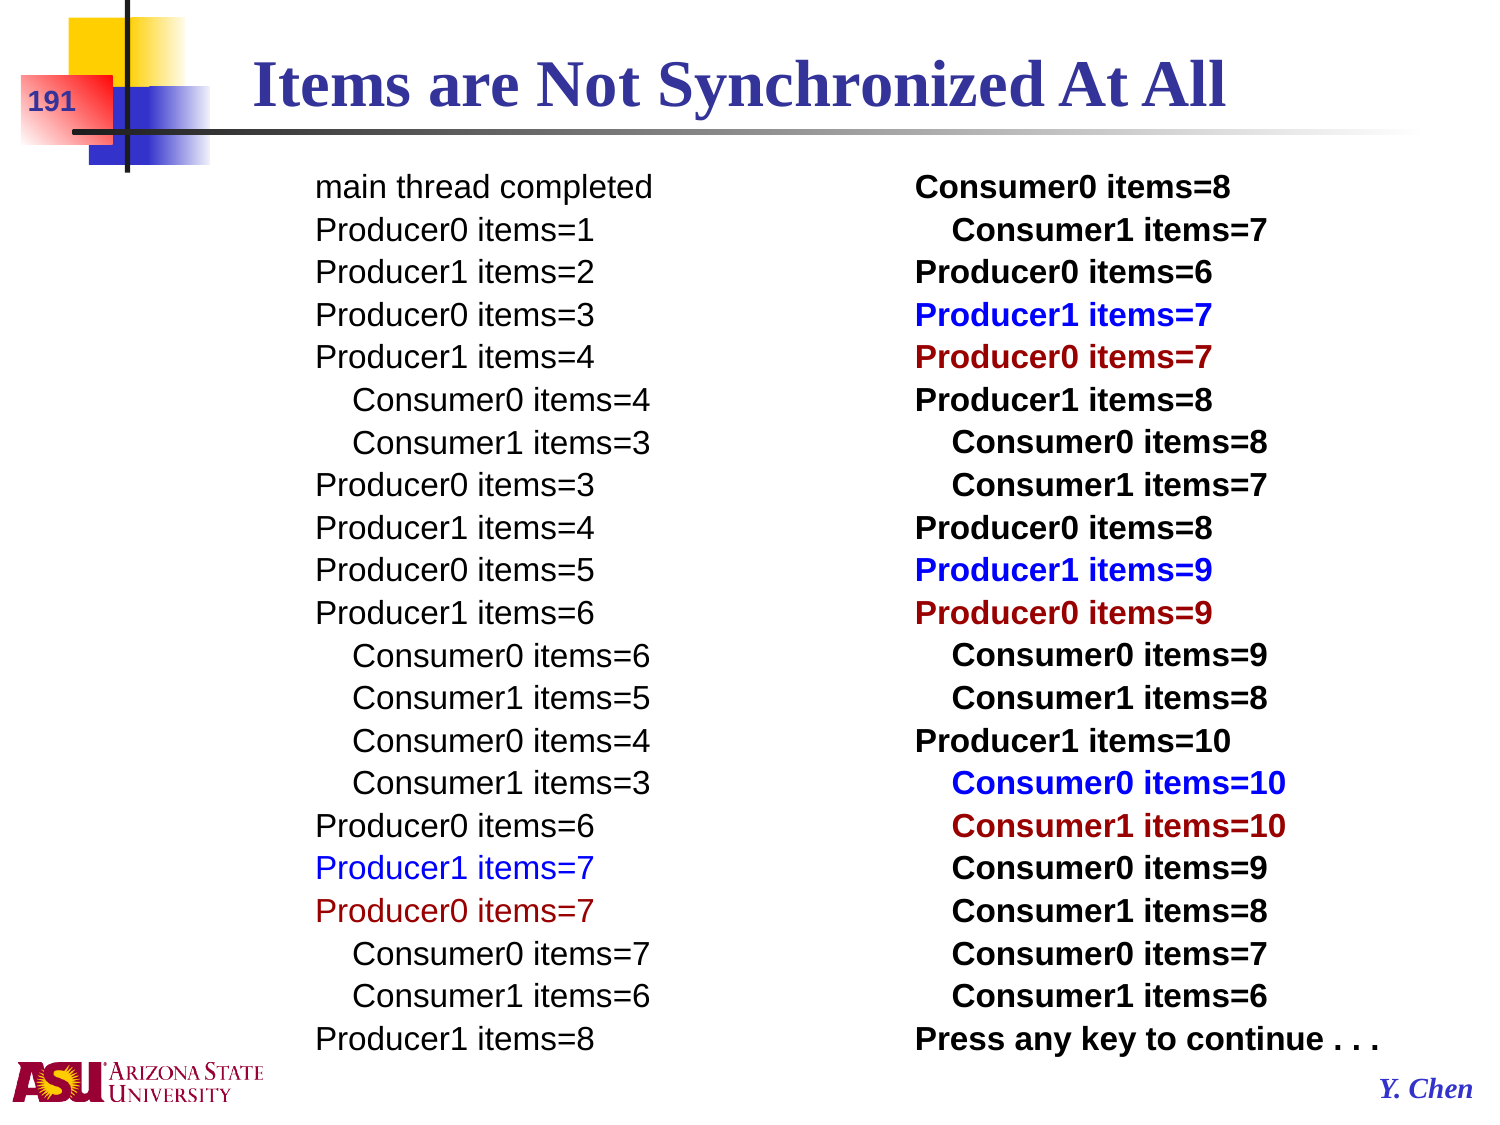

# Items are Not Synchronized At All
191
main thread completed
Producer0 items=1
Producer1 items=2
Producer0 items=3
Producer1 items=4
    Consumer0 items=4
    Consumer1 items=3
Producer0 items=3
Producer1 items=4
Producer0 items=5
Producer1 items=6
    Consumer0 items=6
    Consumer1 items=5
    Consumer0 items=4
    Consumer1 items=3
Producer0 items=6
Producer1 items=7
Producer0 items=7
    Consumer0 items=7
    Consumer1 items=6
Producer1 items=8
Consumer0 items=8
    Consumer1 items=7
Producer0 items=6
Producer1 items=7
Producer0 items=7
Producer1 items=8
    Consumer0 items=8
    Consumer1 items=7
Producer0 items=8
Producer1 items=9
Producer0 items=9
    Consumer0 items=9
    Consumer1 items=8
Producer1 items=10
    Consumer0 items=10
    Consumer1 items=10
    Consumer0 items=9
    Consumer1 items=8
    Consumer0 items=7
    Consumer1 items=6
Press any key to continue . . .